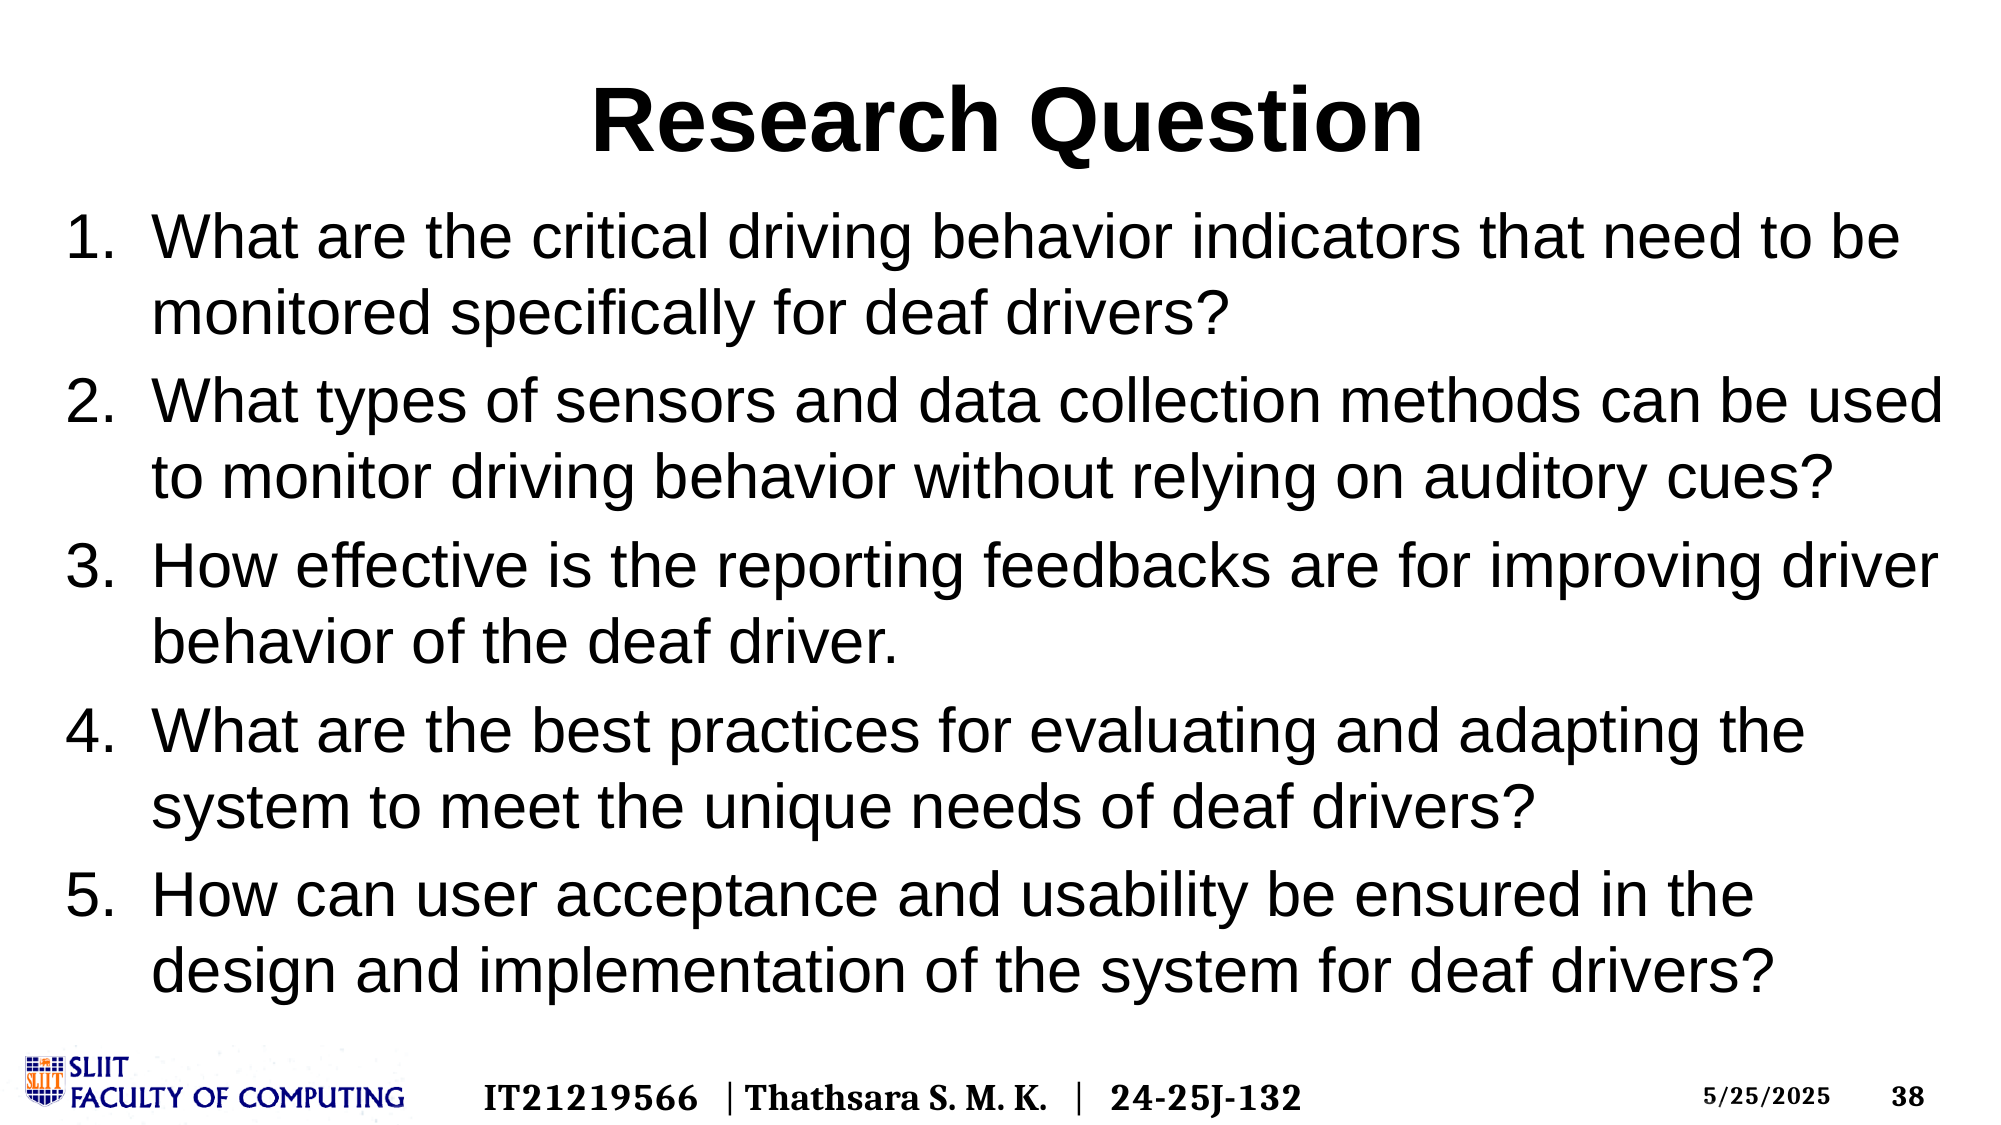

# Research Question
What are the critical driving behavior indicators that need to be monitored specifically for deaf drivers?
What types of sensors and data collection methods can be used to monitor driving behavior without relying on auditory cues?
How effective is the reporting feedbacks are for improving driver behavior of the deaf driver.
What are the best practices for evaluating and adapting the system to meet the unique needs of deaf drivers?
How can user acceptance and usability be ensured in the design and implementation of the system for deaf drivers?

IT21219566   | Thathsara S. M. K.   |   24-25J-132